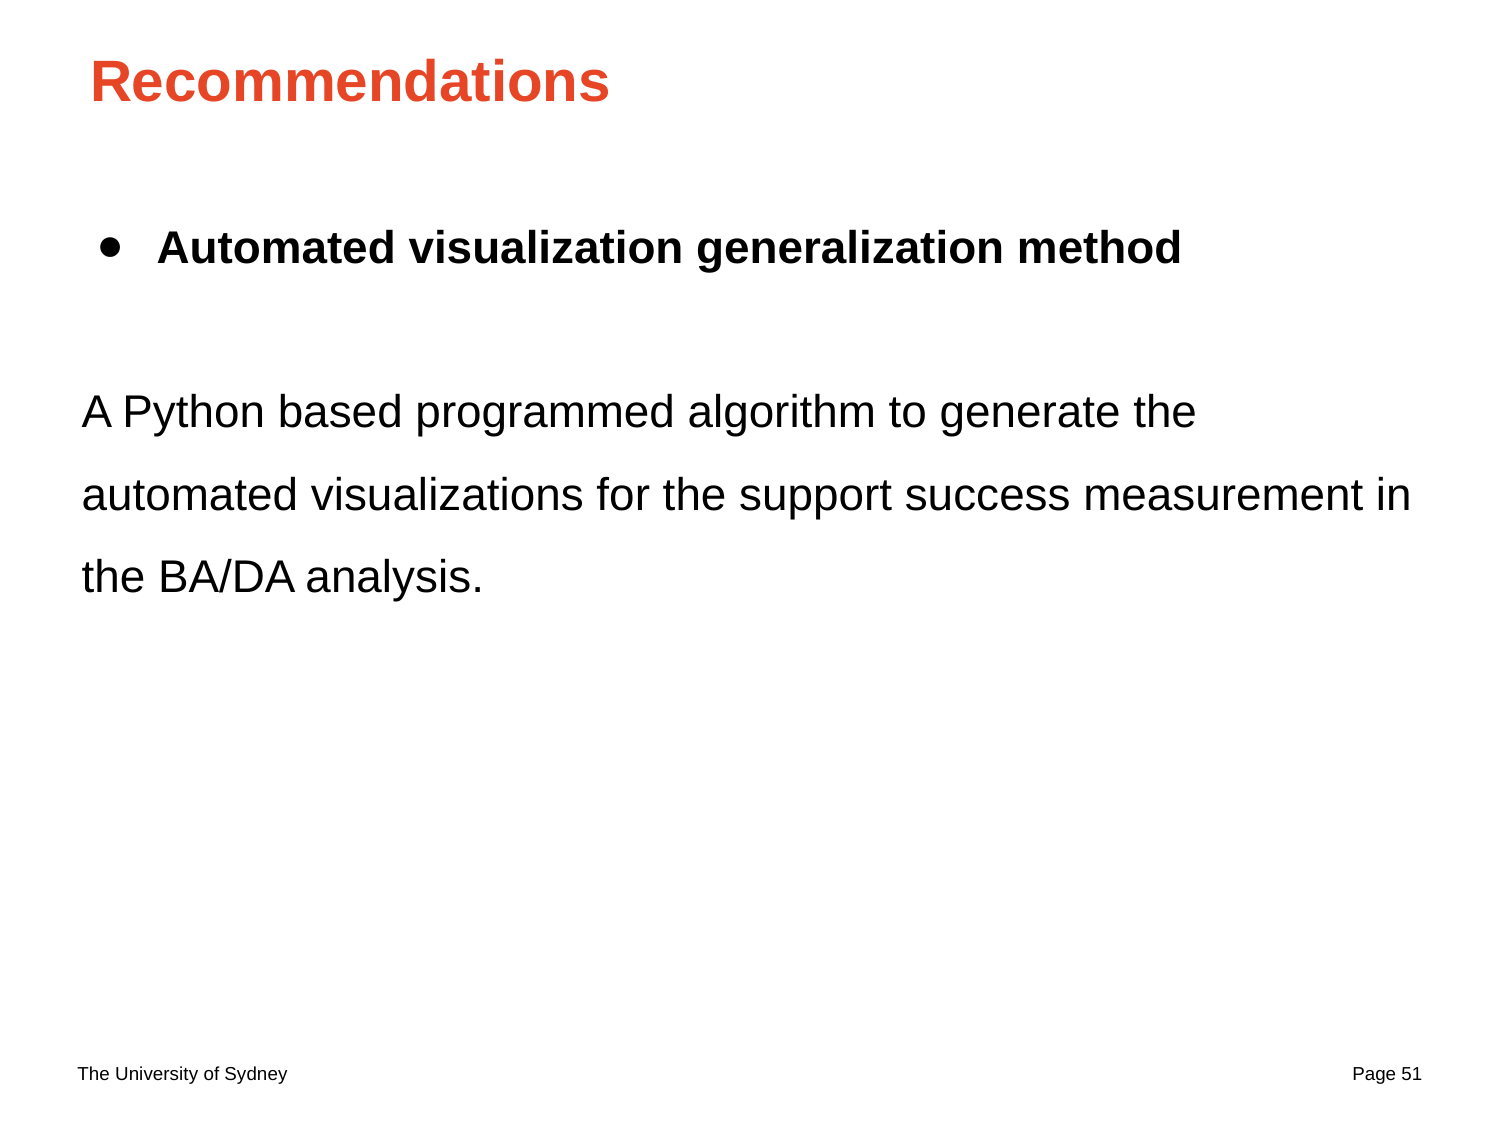

# Recommendations

Automated visualization generalization method

A Python based programmed algorithm to generate the automated visualizations for the support success measurement in the BA/DA analysis.